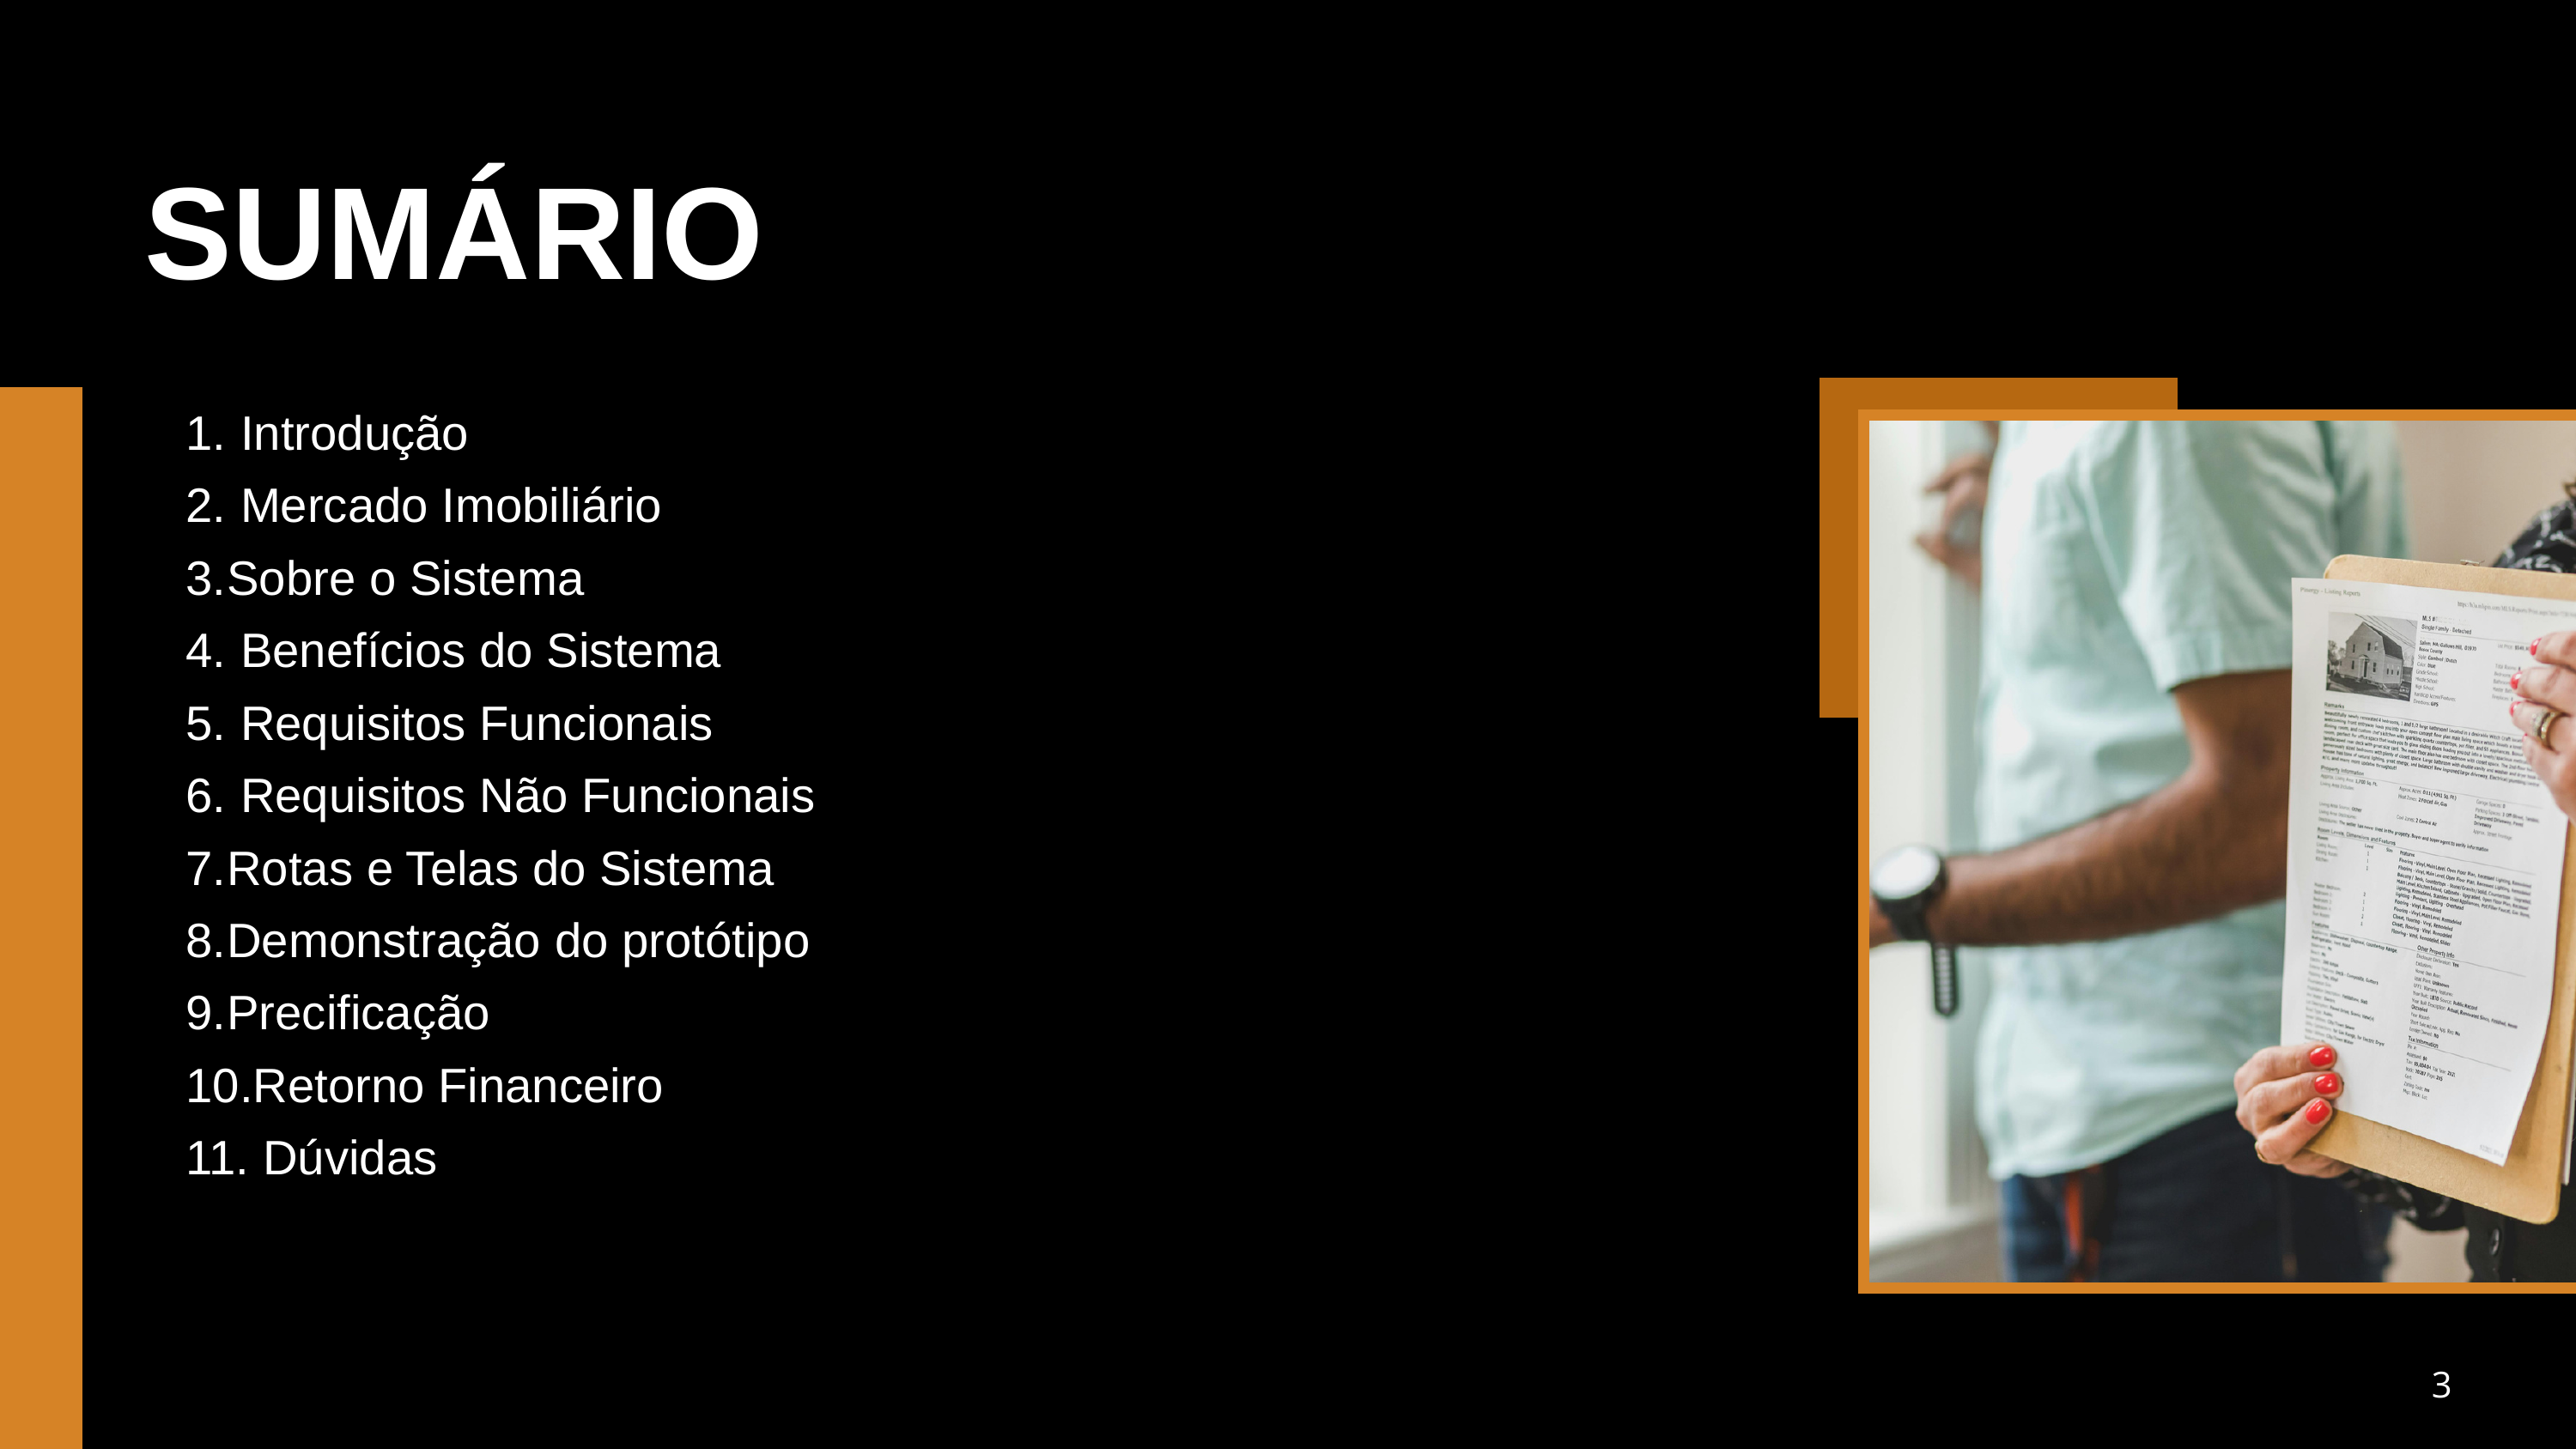

SUMÁRIO

 Introdução
 Mercado Imobiliário
Sobre o Sistema
 Benefícios do Sistema
 Requisitos Funcionais
 Requisitos Não Funcionais
Rotas e Telas do Sistema
Demonstração do protótipo
Precificação
Retorno Financeiro
 Dúvidas

3